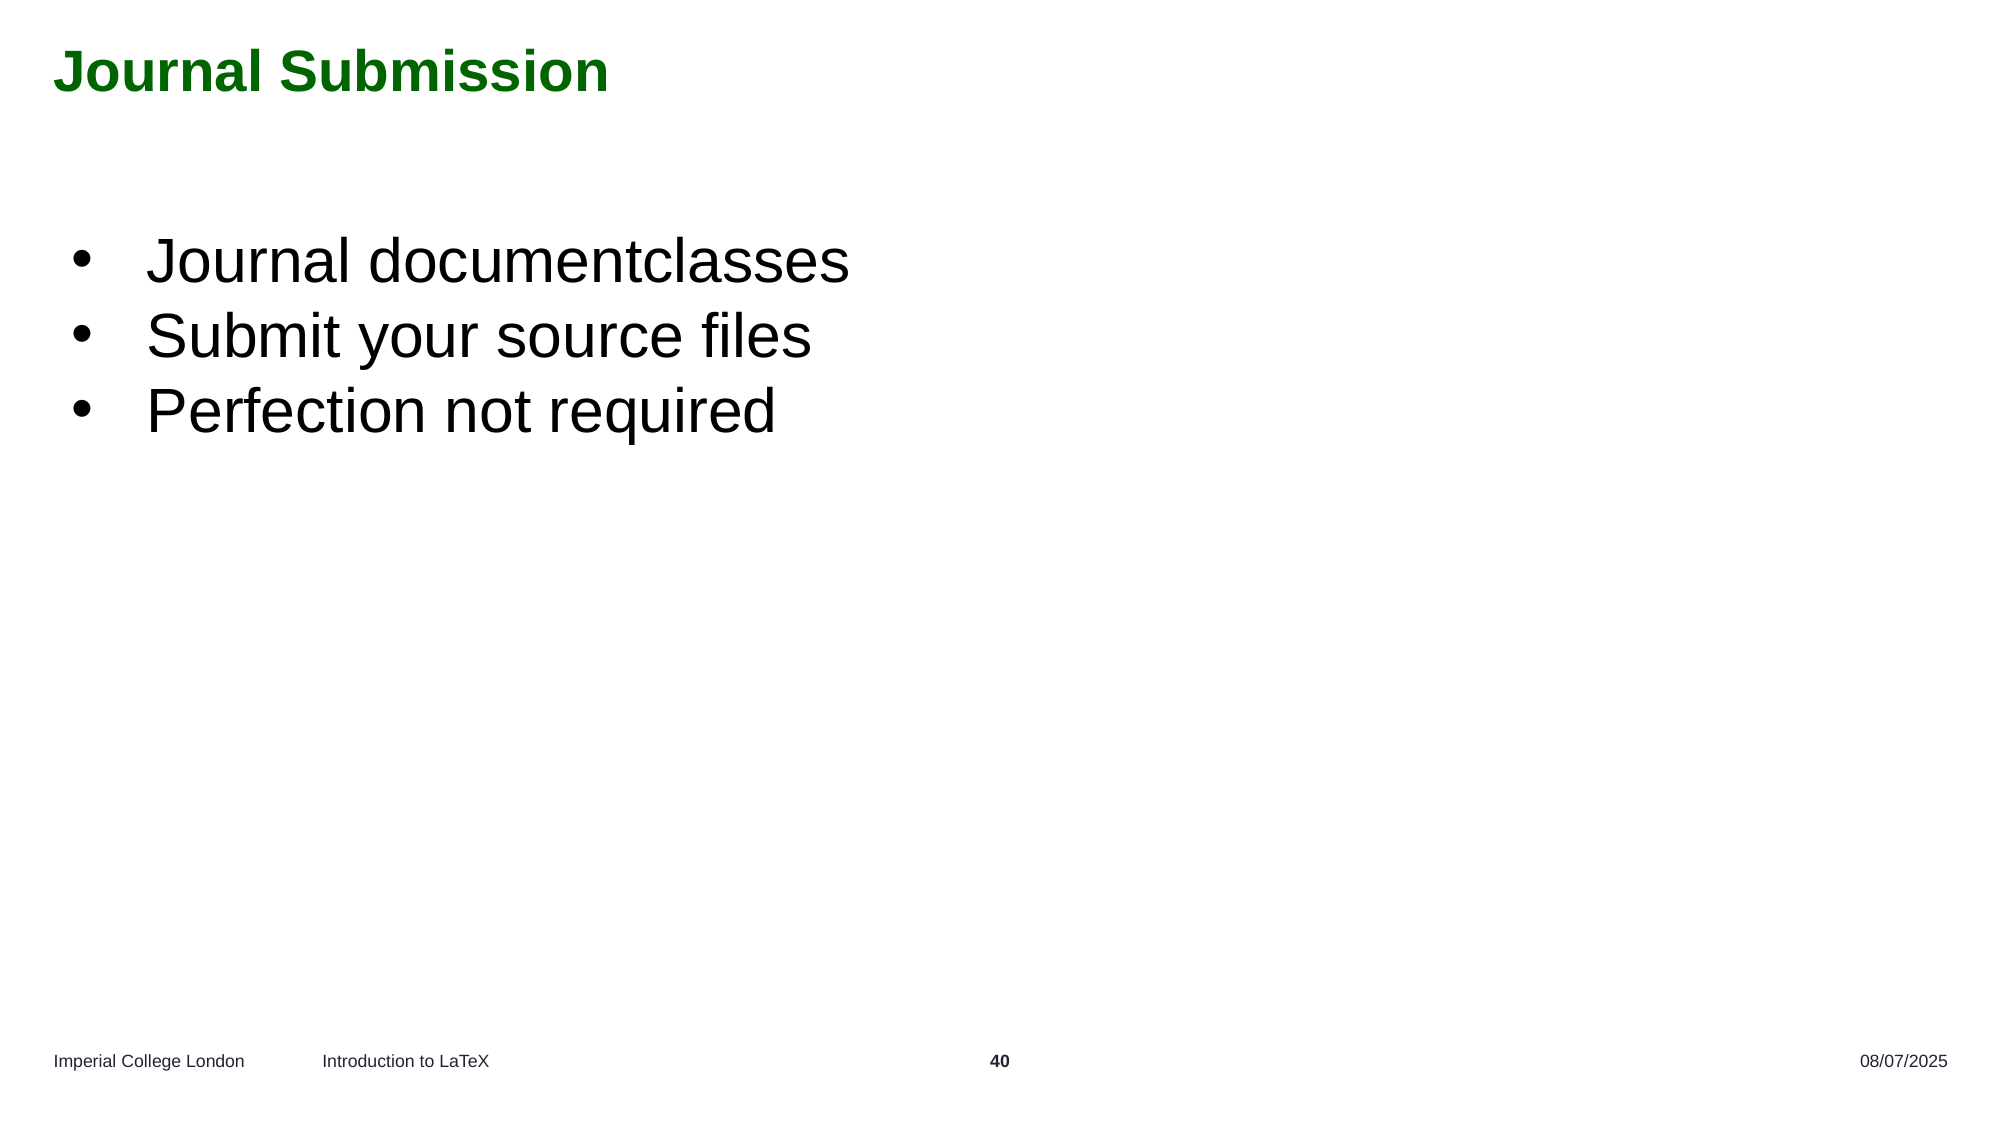

# Journal Submission
Journal documentclasses
Submit your source files
Perfection not required

Introduction to LaTeX
40
08/07/2025